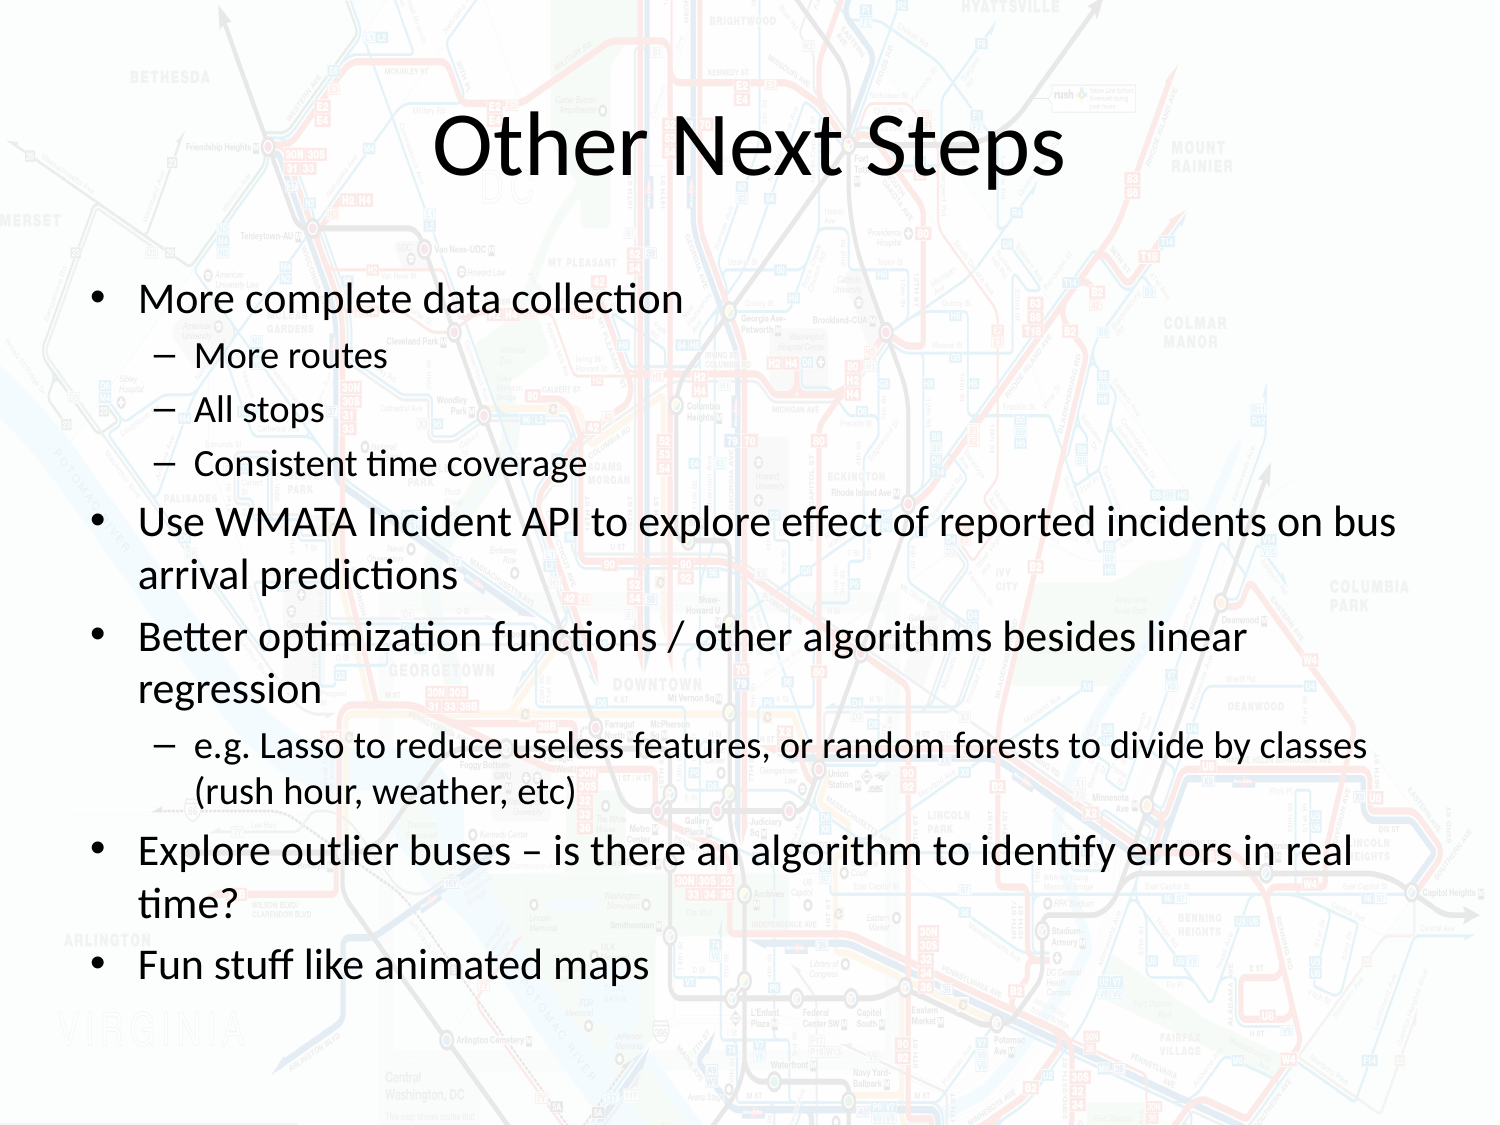

# Other Next Steps
More complete data collection
More routes
All stops
Consistent time coverage
Use WMATA Incident API to explore effect of reported incidents on bus arrival predictions
Better optimization functions / other algorithms besides linear regression
e.g. Lasso to reduce useless features, or random forests to divide by classes (rush hour, weather, etc)
Explore outlier buses – is there an algorithm to identify errors in real time?
Fun stuff like animated maps